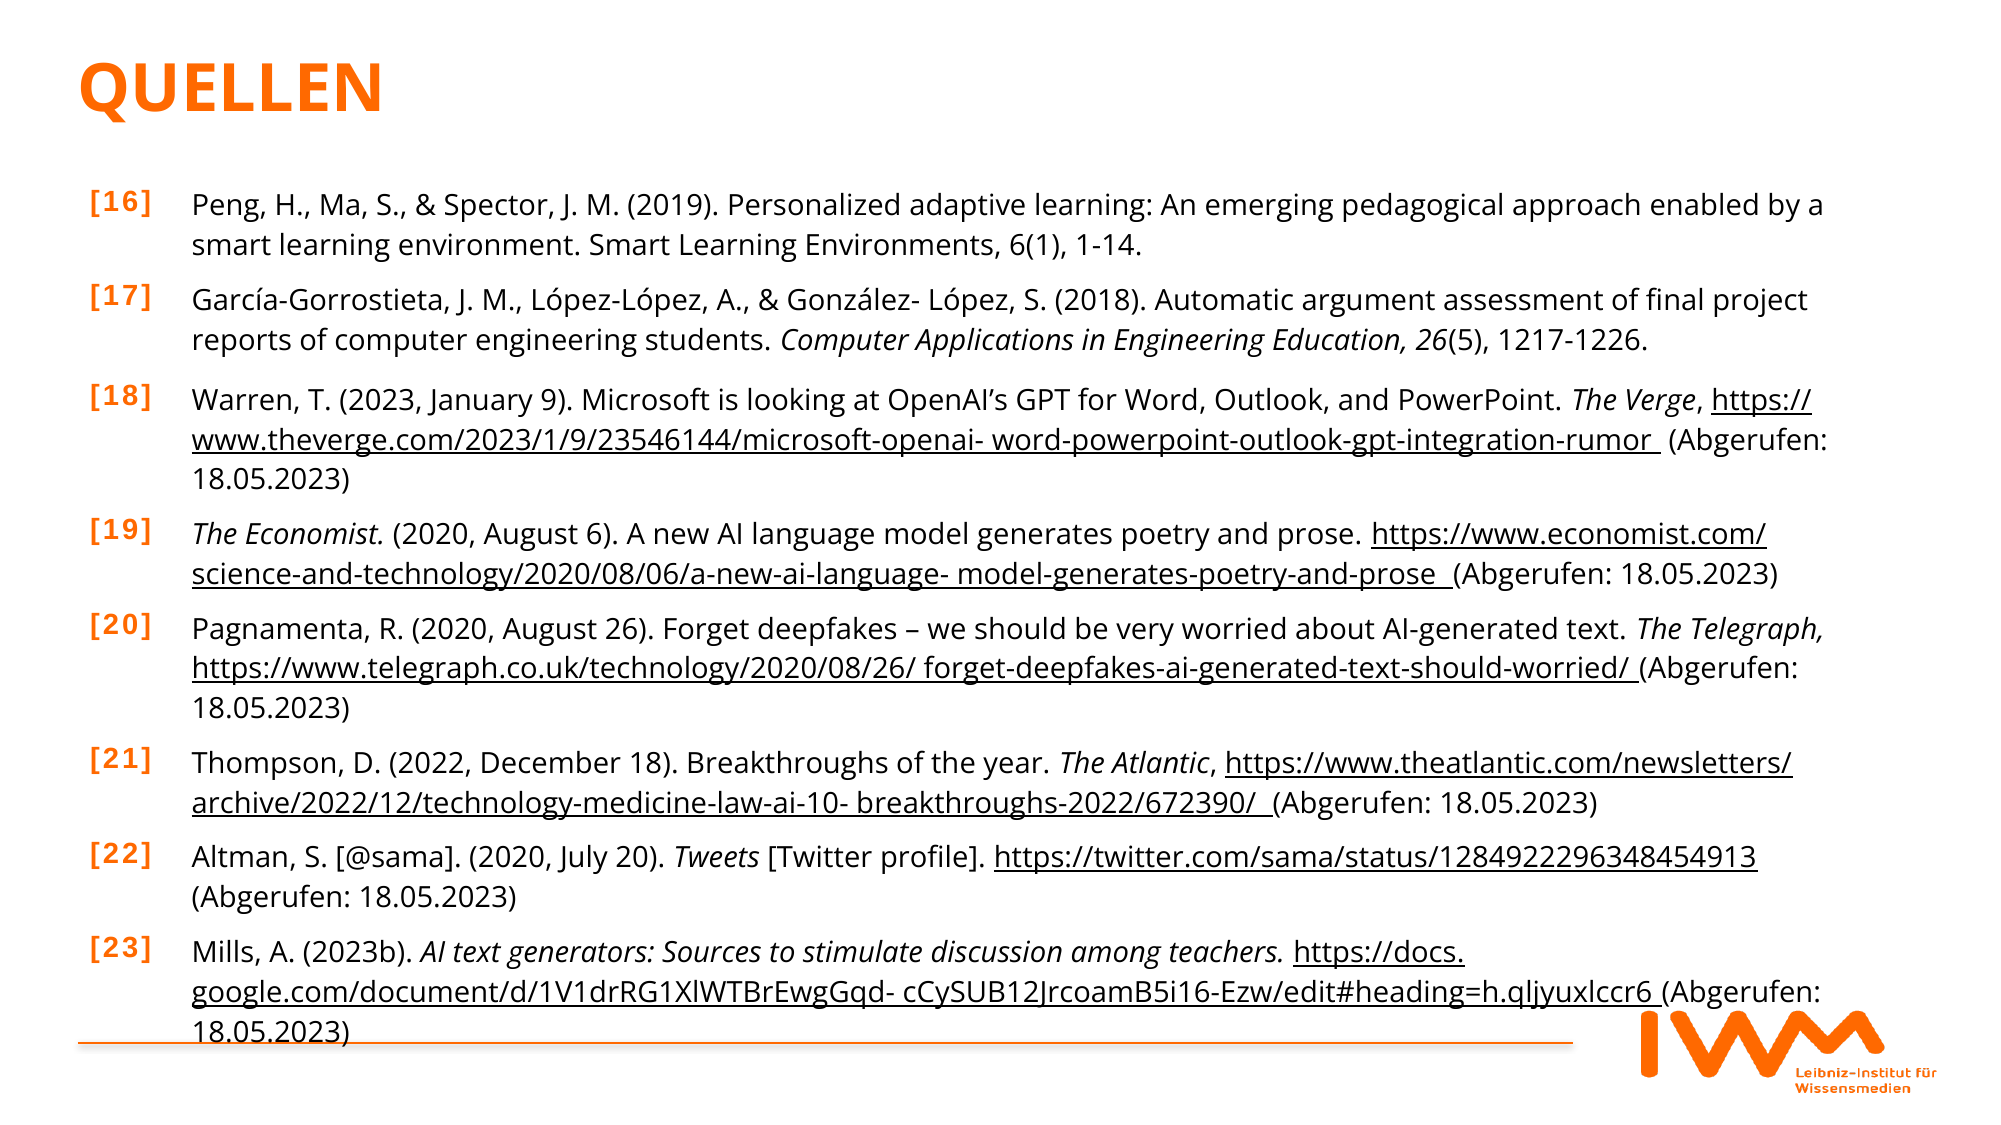

# QUELLEN
| [16] | Peng, H., Ma, S., & Spector, J. M. (2019). Personalized adaptive learning: An emerging pedagogical approach enabled by a smart learning environment. Smart Learning Environments, 6(1), 1-14. |
| --- | --- |
| [17] | García-Gorrostieta, J. M., López-López, A., & González- López, S. (2018). Automatic argument assessment of final project reports of computer engineering students. Computer Applications in Engineering Education, 26(5), 1217-1226. |
| [18] | Warren, T. (2023, January 9). Microsoft is looking at OpenAI’s GPT for Word, Outlook, and PowerPoint. The Verge, https:// www.theverge.com/2023/1/9/23546144/microsoft-openai- word-powerpoint-outlook-gpt-integration-rumor (Abgerufen: 18.05.2023) |
| [19] | The Economist. (2020, August 6). A new AI language model generates poetry and prose. https://www.economist.com/ science-and-technology/2020/08/06/a-new-ai-language- model-generates-poetry-and-prose (Abgerufen: 18.05.2023) |
| [20] | Pagnamenta, R. (2020, August 26). Forget deepfakes – we should be very worried about AI-generated text. The Telegraph, https://www.telegraph.co.uk/technology/2020/08/26/ forget-deepfakes-ai-generated-text-should-worried/ (Abgerufen: 18.05.2023) |
| [21] | Thompson, D. (2022, December 18). Breakthroughs of the year. The Atlantic, https://www.theatlantic.com/newsletters/ archive/2022/12/technology-medicine-law-ai-10- breakthroughs-2022/672390/ (Abgerufen: 18.05.2023) |
| [22] | Altman, S. [@sama]. (2020, July 20). Tweets [Twitter profile]. https://twitter.com/sama/status/1284922296348454913 (Abgerufen: 18.05.2023) |
| [23] | Mills, A. (2023b). AI text generators: Sources to stimulate discussion among teachers. https://docs. google.com/document/d/1V1drRG1XlWTBrEwgGqd- cCySUB12JrcoamB5i16-Ezw/edit#heading=h.qljyuxlccr6 (Abgerufen: 18.05.2023) |